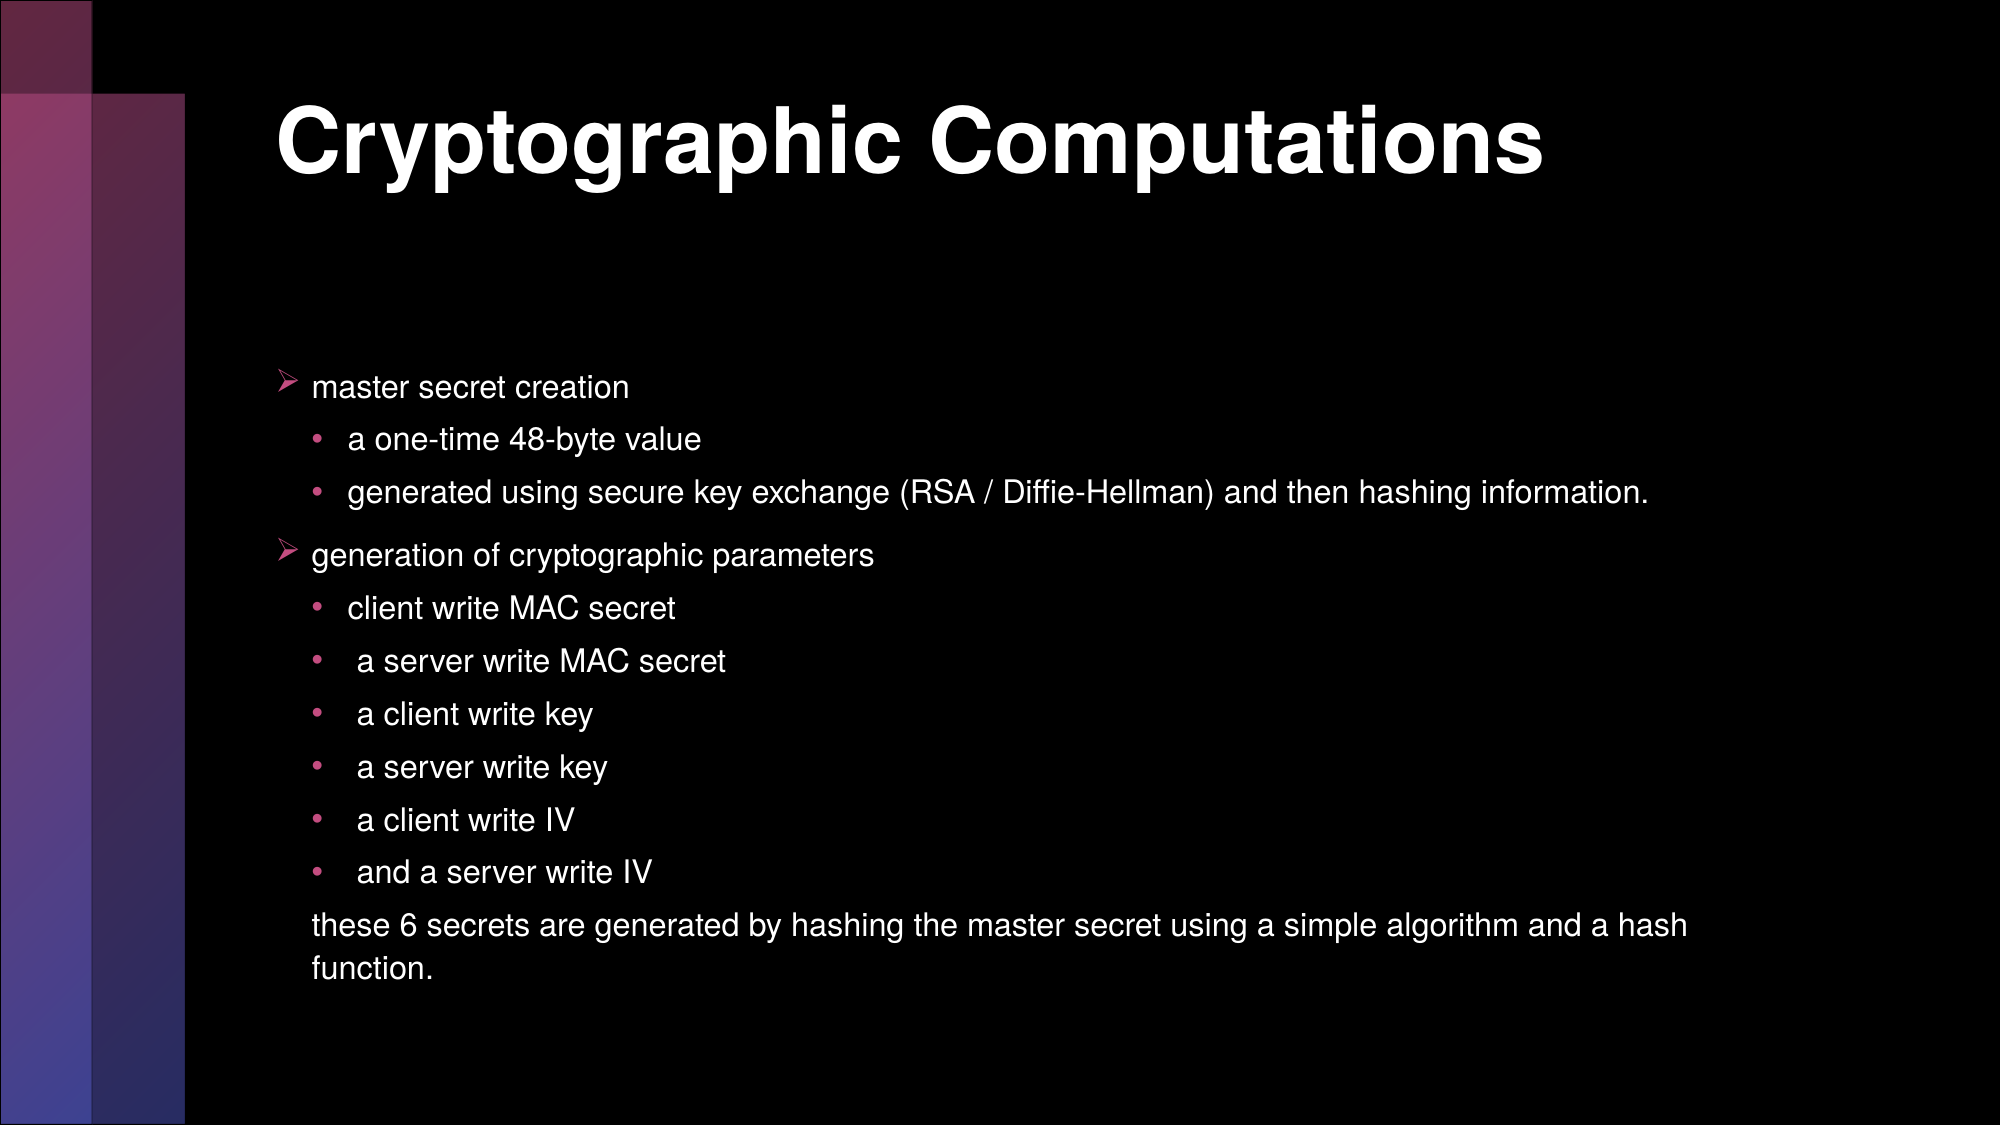

# Cryptographic Computations
master secret creation
a one-time 48-byte value
generated using secure key exchange (RSA / Diffie-Hellman) and then hashing information.
generation of cryptographic parameters
client write MAC secret
 a server write MAC secret
 a client write key
 a server write key
 a client write IV
 and a server write IV
these 6 secrets are generated by hashing the master secret using a simple algorithm and a hash function.